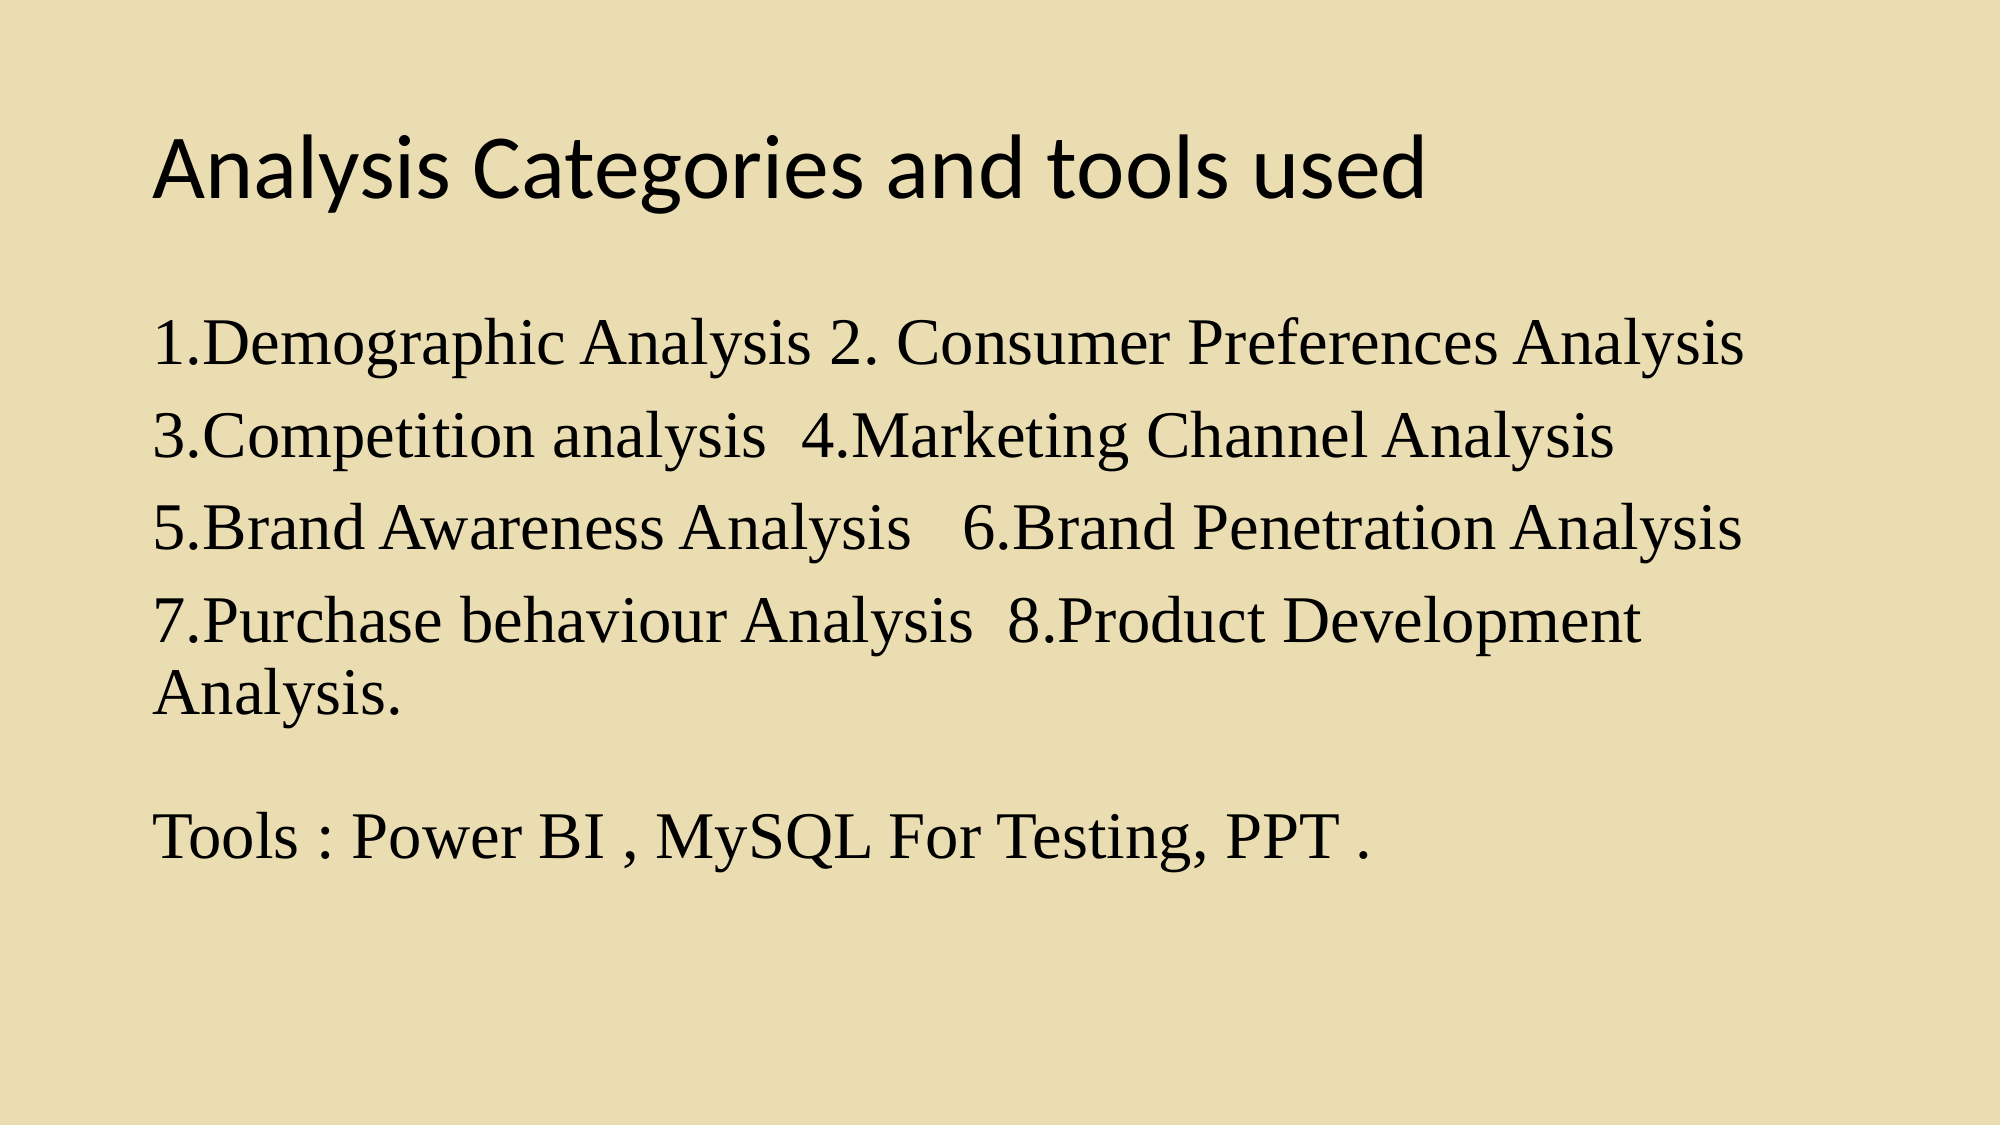

# Analysis Categories and tools used
1.Demographic Analysis 2. Consumer Preferences Analysis
3.Competition analysis  4.Marketing Channel Analysis
5.Brand Awareness Analysis   6.Brand Penetration Analysis
7.Purchase behaviour Analysis  8.Product Development Analysis.
Tools : Power BI , MySQL For Testing, PPT .